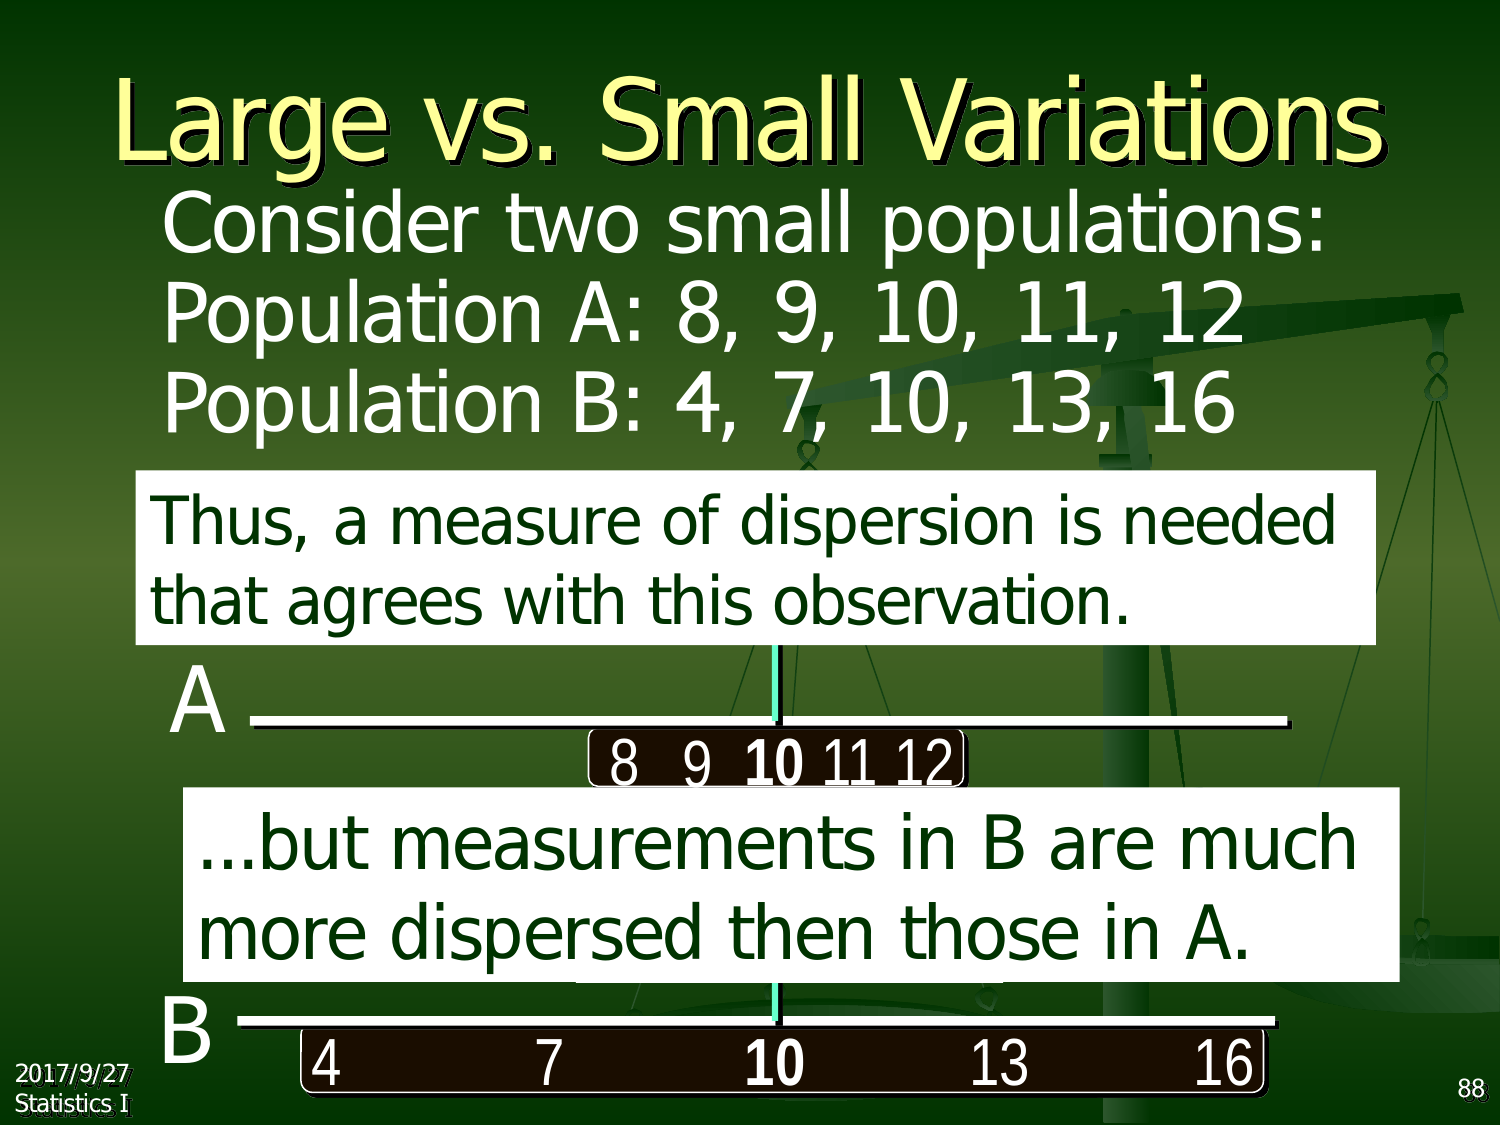

# Large vs. Small Variations
Consider two small populations:
Population A: 8, 9, 10, 11, 12
Population B: 4, 7, 10, 13, 16
Thus, a measure of dispersion is needed that agrees with this observation.

A
8
10
11
12
9

…but measurements in B are much more dispersed then those in A.

The mean of both
populations is 10...
B
4
7
10
13
16

2017/9/27
Statistics I
88